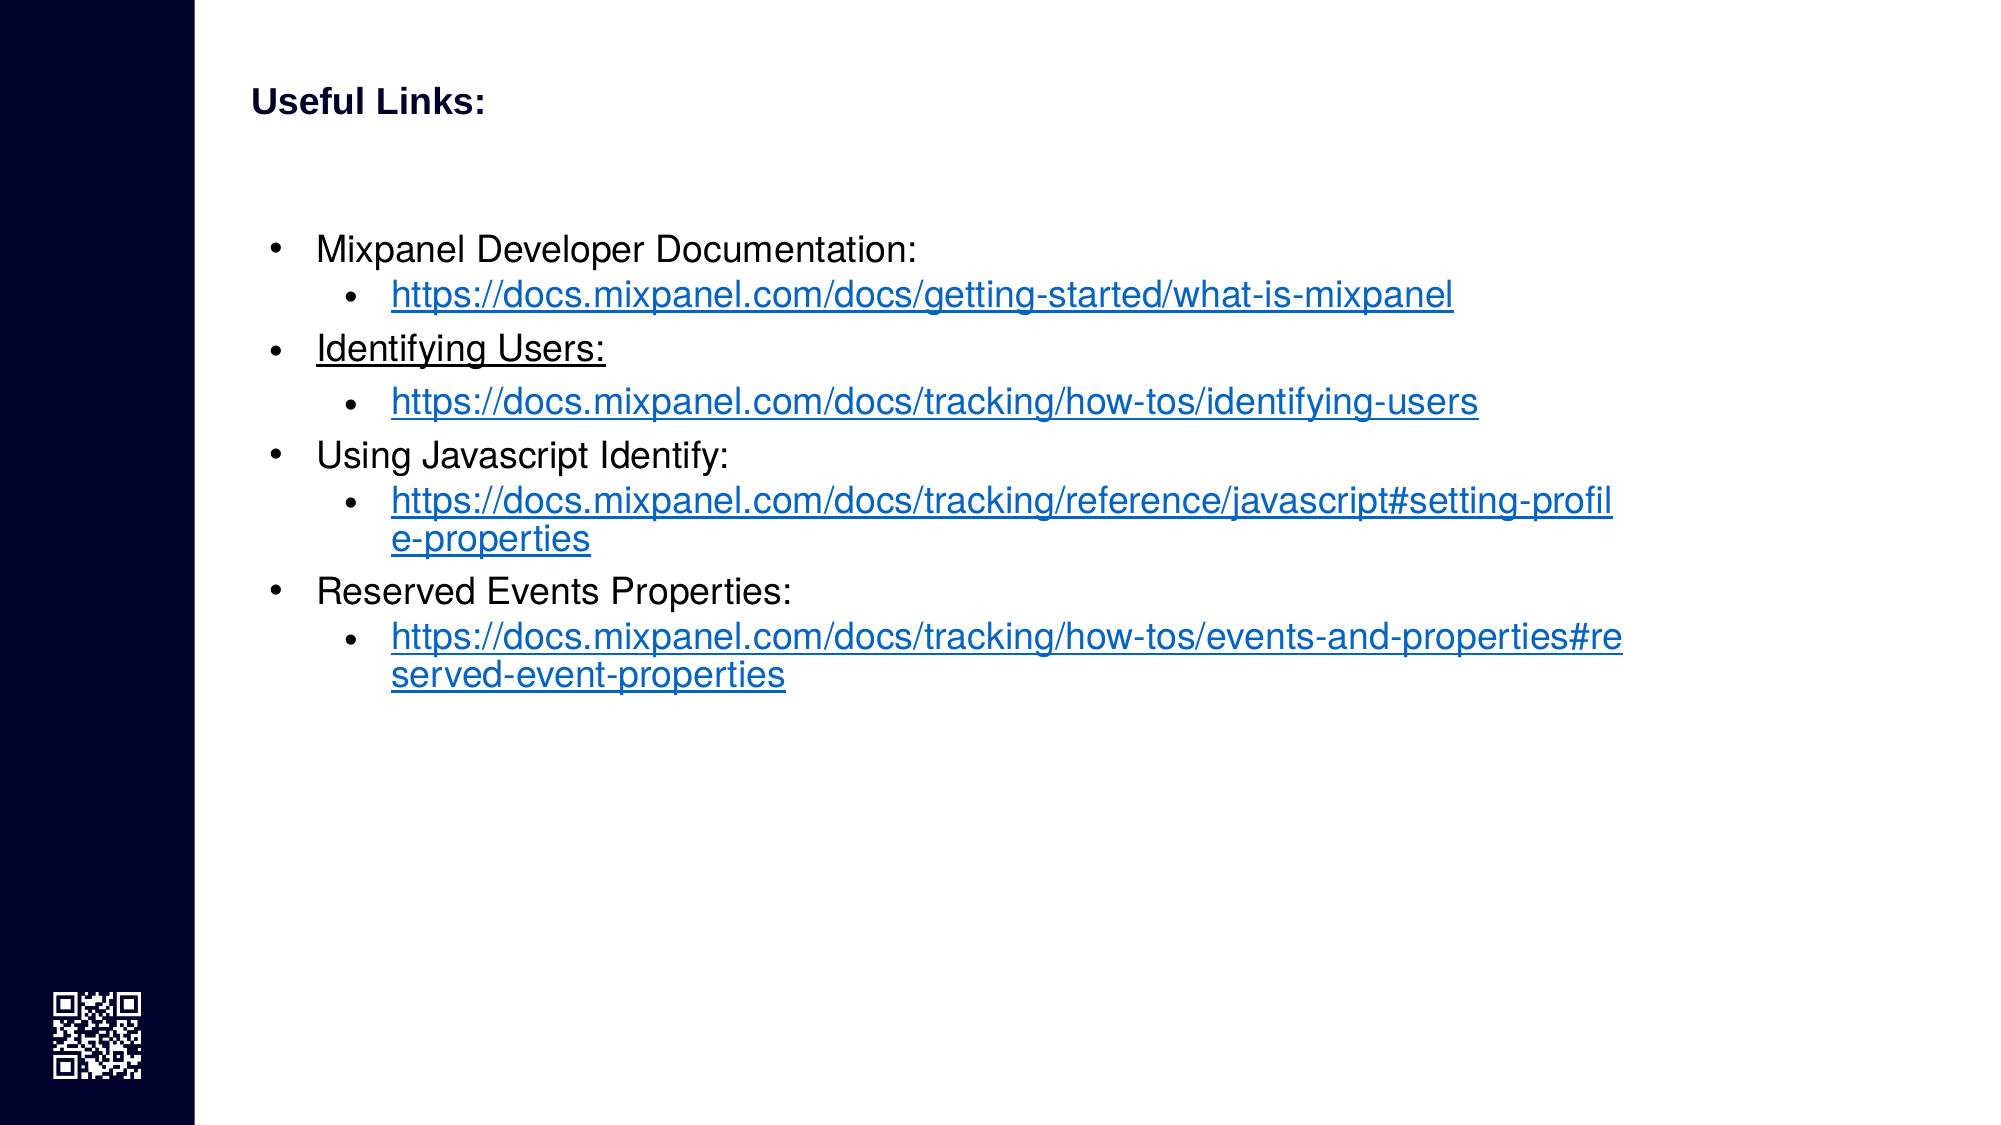

# Useful Links:
Mixpanel Developer Documentation:
https://docs.mixpanel.com/docs/getting-started/what-is-mixpanel
Identifying Users:
https://docs.mixpanel.com/docs/tracking/how-tos/identifying-users
Using Javascript Identify:
https://docs.mixpanel.com/docs/tracking/reference/javascript#setting-profile-properties
Reserved Events Properties:
https://docs.mixpanel.com/docs/tracking/how-tos/events-and-properties#reserved-event-properties